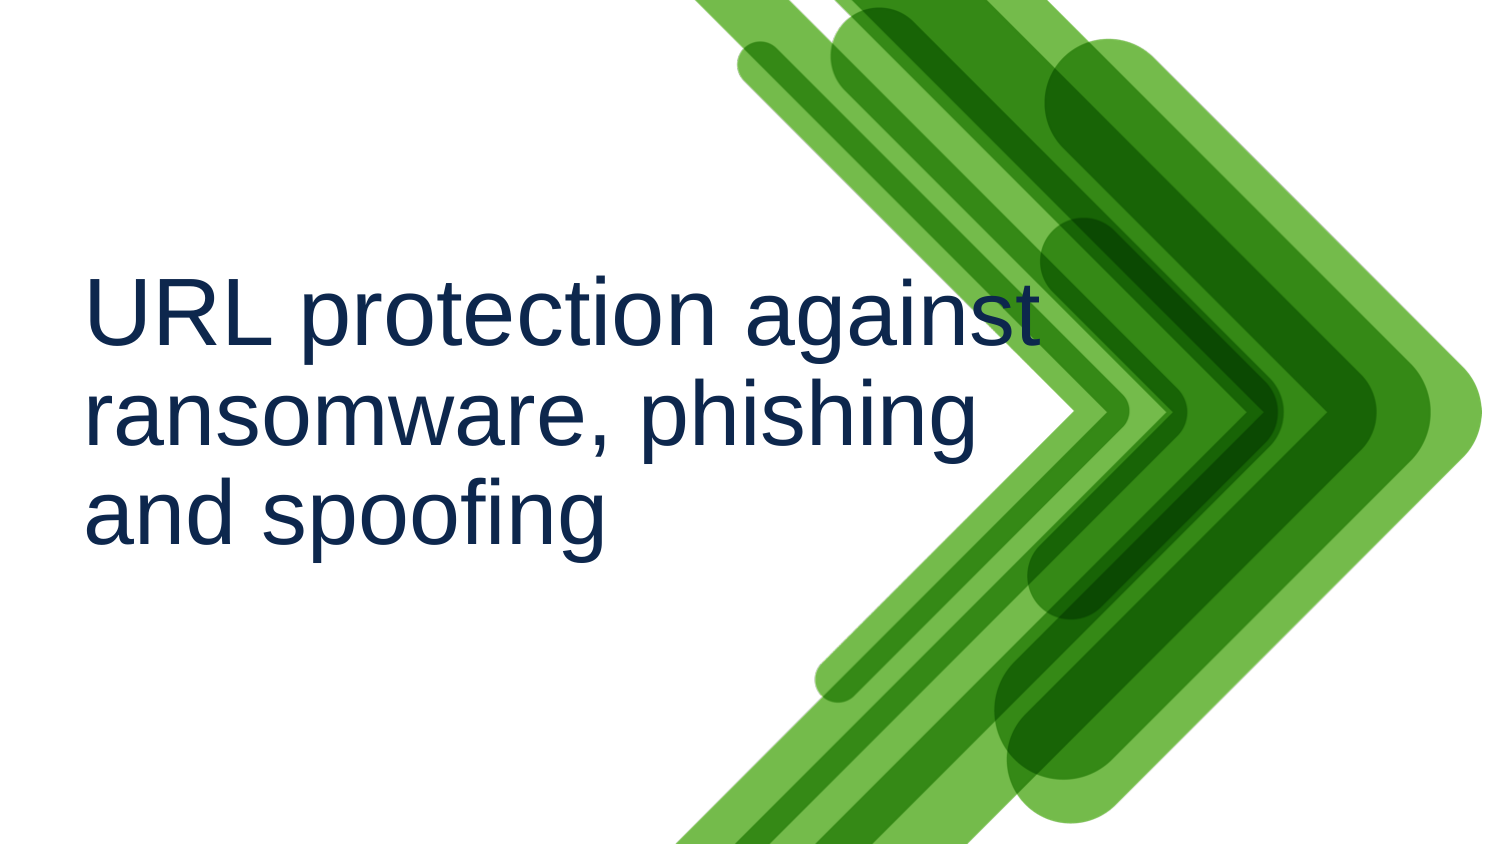

# URL protection against ransomware, phishing and spoofing